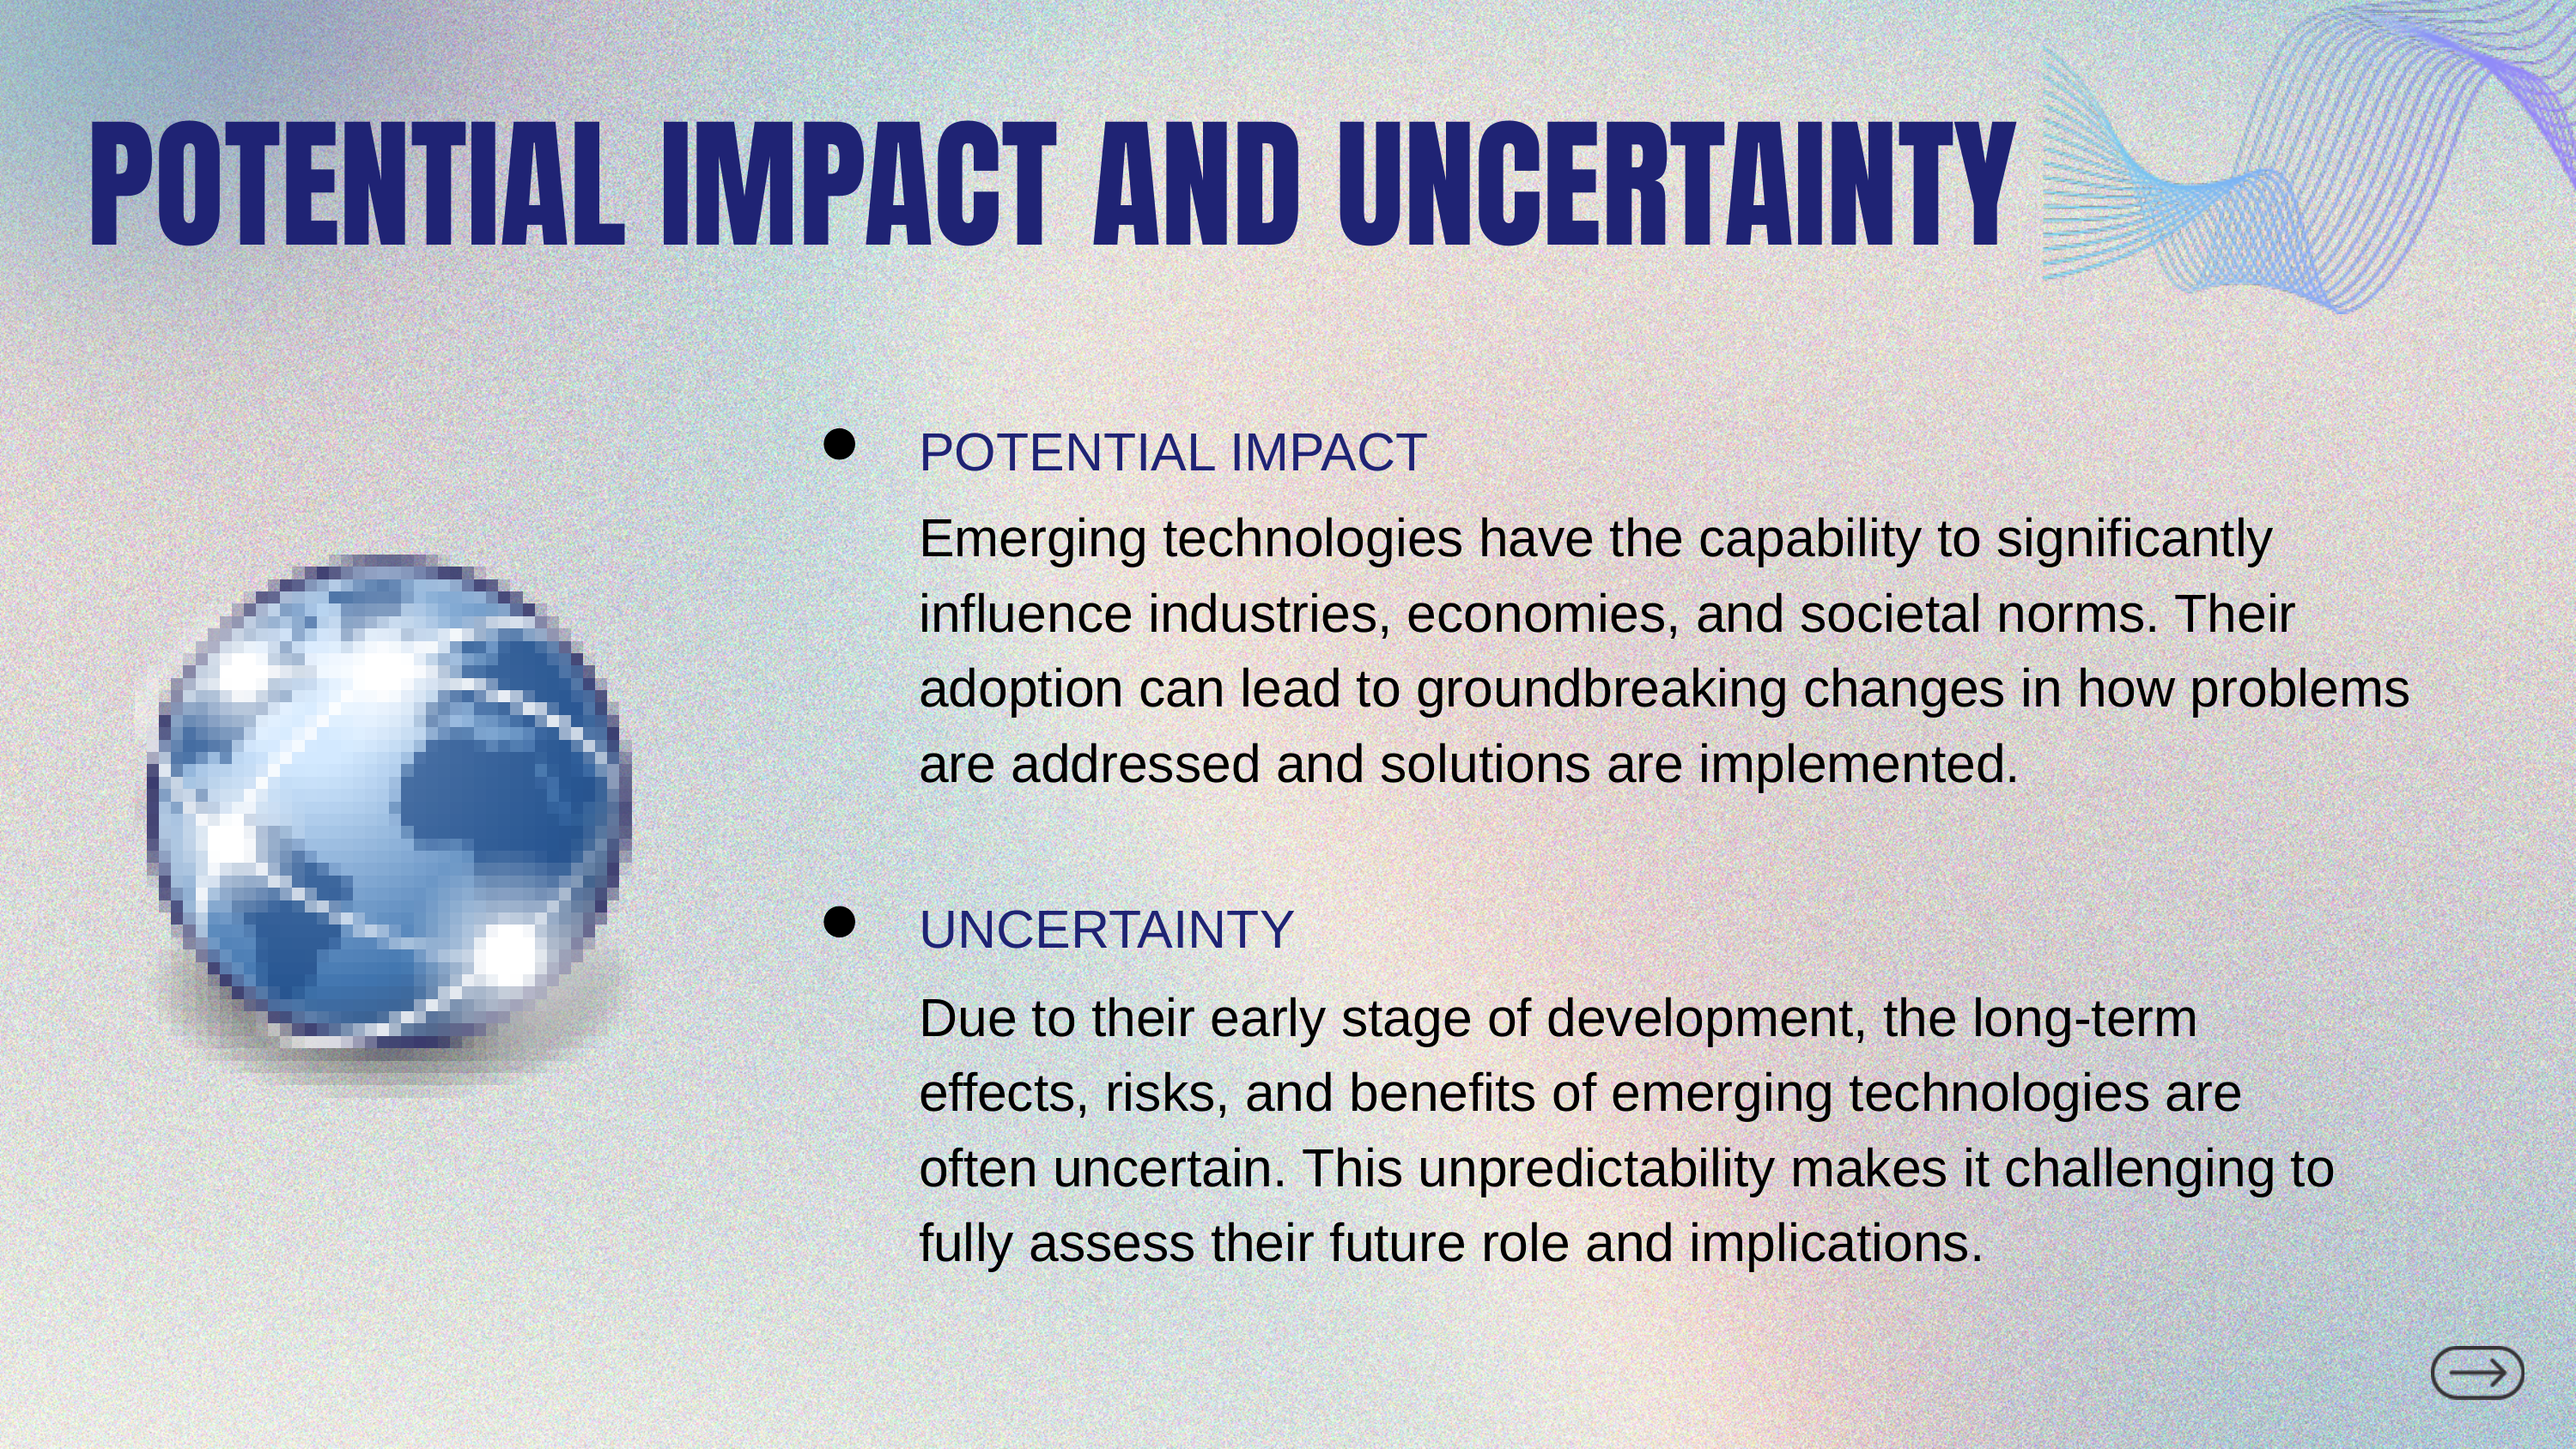

POTENTIAL IMPACT AND UNCERTAINTY
POTENTIAL IMPACT

Emerging technologies have the capability to significantly influence industries, economies, and societal norms. Their adoption can lead to groundbreaking changes in how problems are addressed and solutions are implemented.

UNCERTAINTY

Due to their early stage of development, the long-term effects, risks, and benefits of emerging technologies are often uncertain. This unpredictability makes it challenging to fully assess their future role and implications.